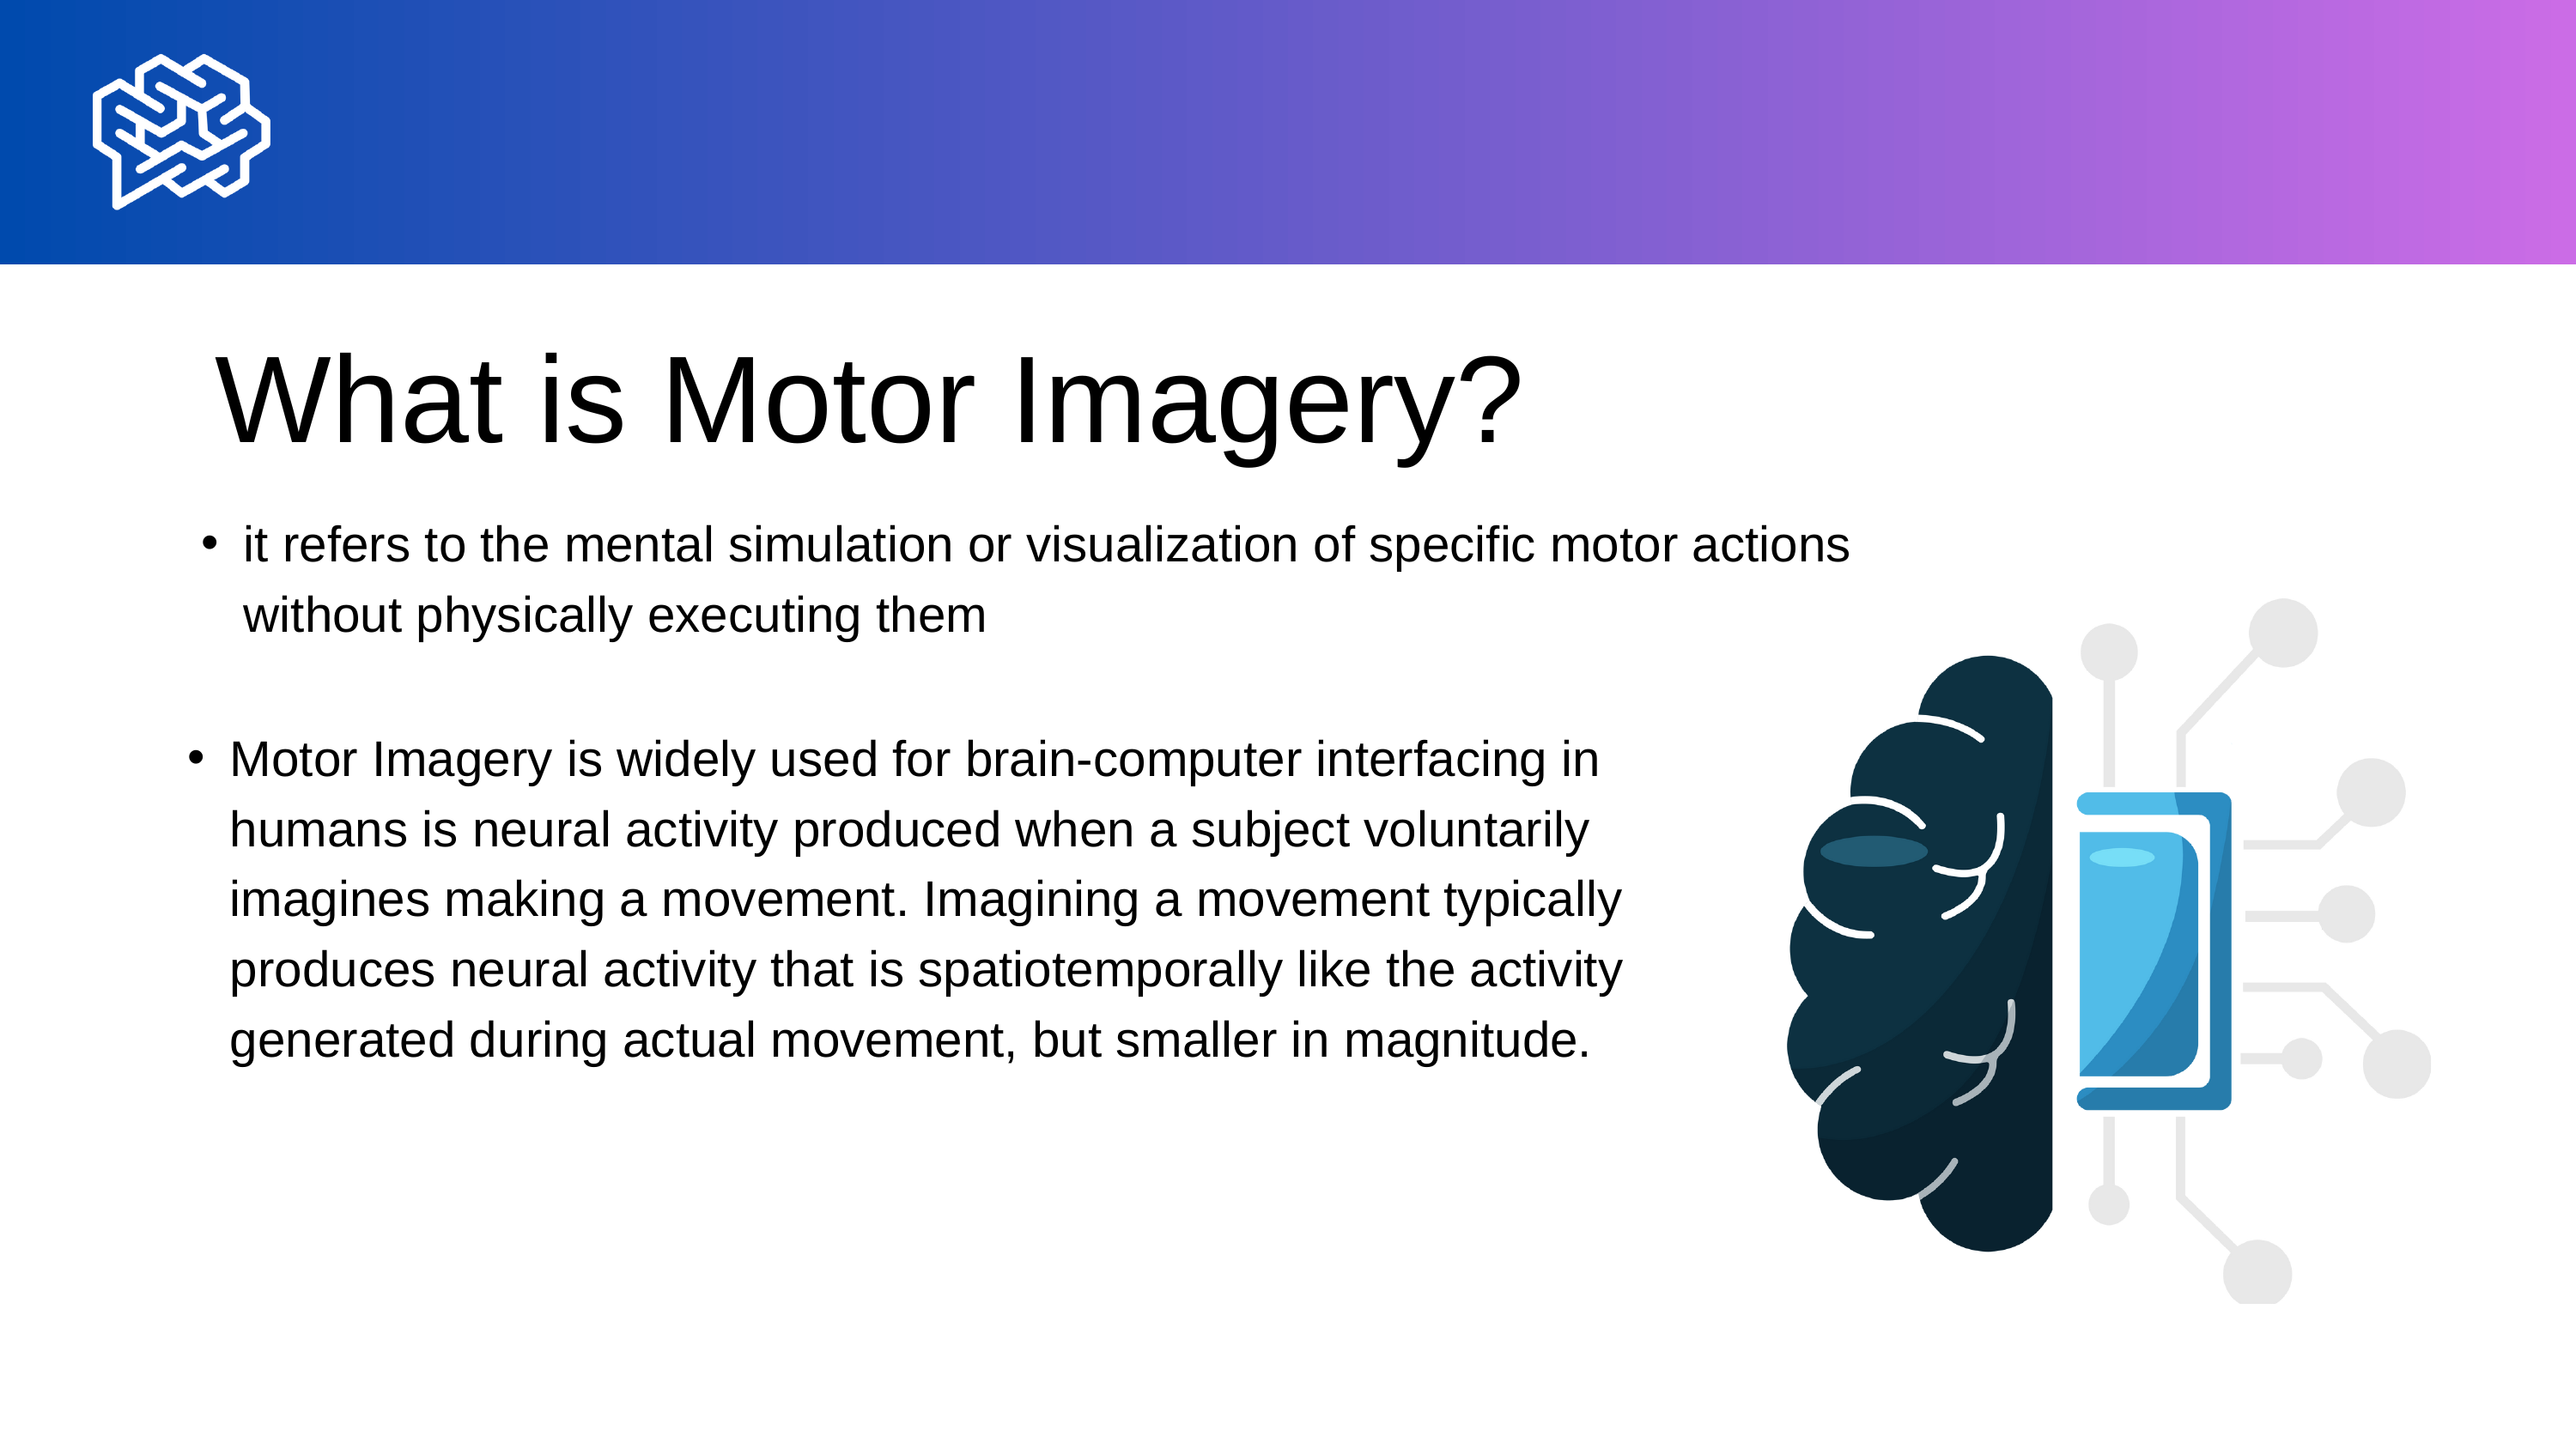

What is Motor Imagery?
it refers to the mental simulation or visualization of specific motor actions without physically executing them

Motor Imagery is widely used for brain-computer interfacing in humans is neural activity produced when a subject voluntarily imagines making a movement. Imagining a movement typically produces neural activity that is spatiotemporally like the activity generated during actual movement, but smaller in magnitude.